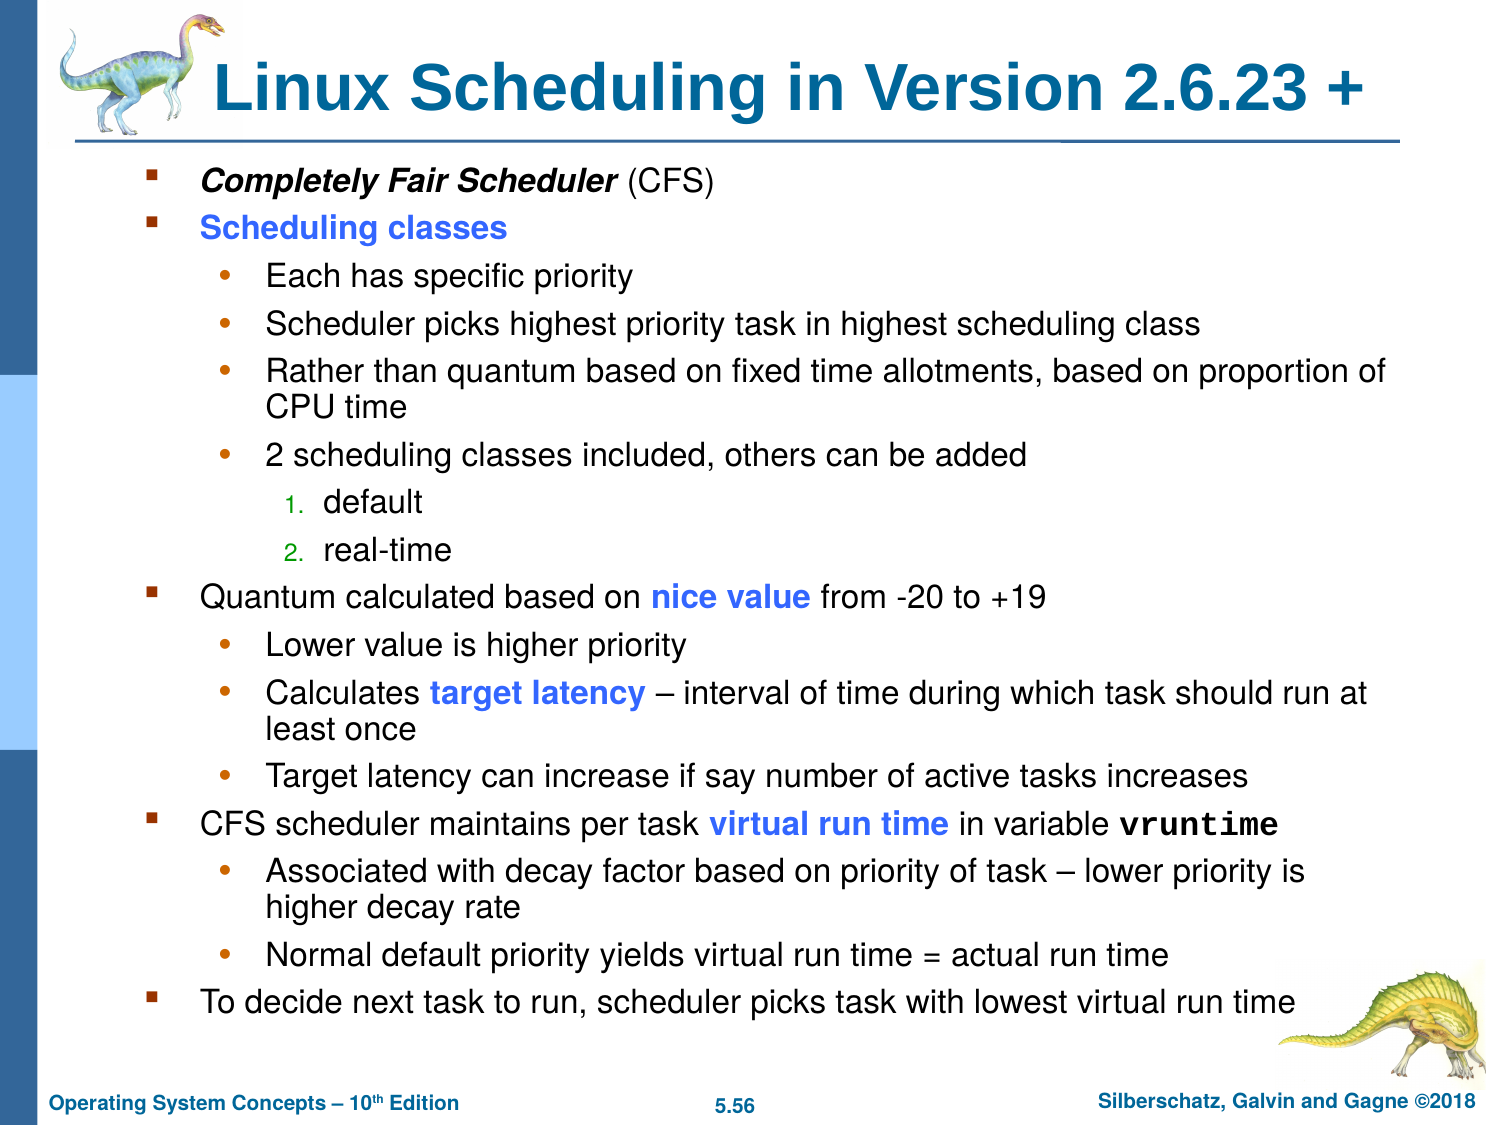

# Linux Scheduling in Version 2.6.23 +
Completely Fair Scheduler (CFS)
Scheduling classes
Each has specific priority
Scheduler picks highest priority task in highest scheduling class
Rather than quantum based on fixed time allotments, based on proportion of CPU time
2 scheduling classes included, others can be added
default
real-time
Quantum calculated based on nice value from -20 to +19
Lower value is higher priority
Calculates target latency – interval of time during which task should run at least once
Target latency can increase if say number of active tasks increases
CFS scheduler maintains per task virtual run time in variable vruntime
Associated with decay factor based on priority of task – lower priority is higher decay rate
Normal default priority yields virtual run time = actual run time
To decide next task to run, scheduler picks task with lowest virtual run time